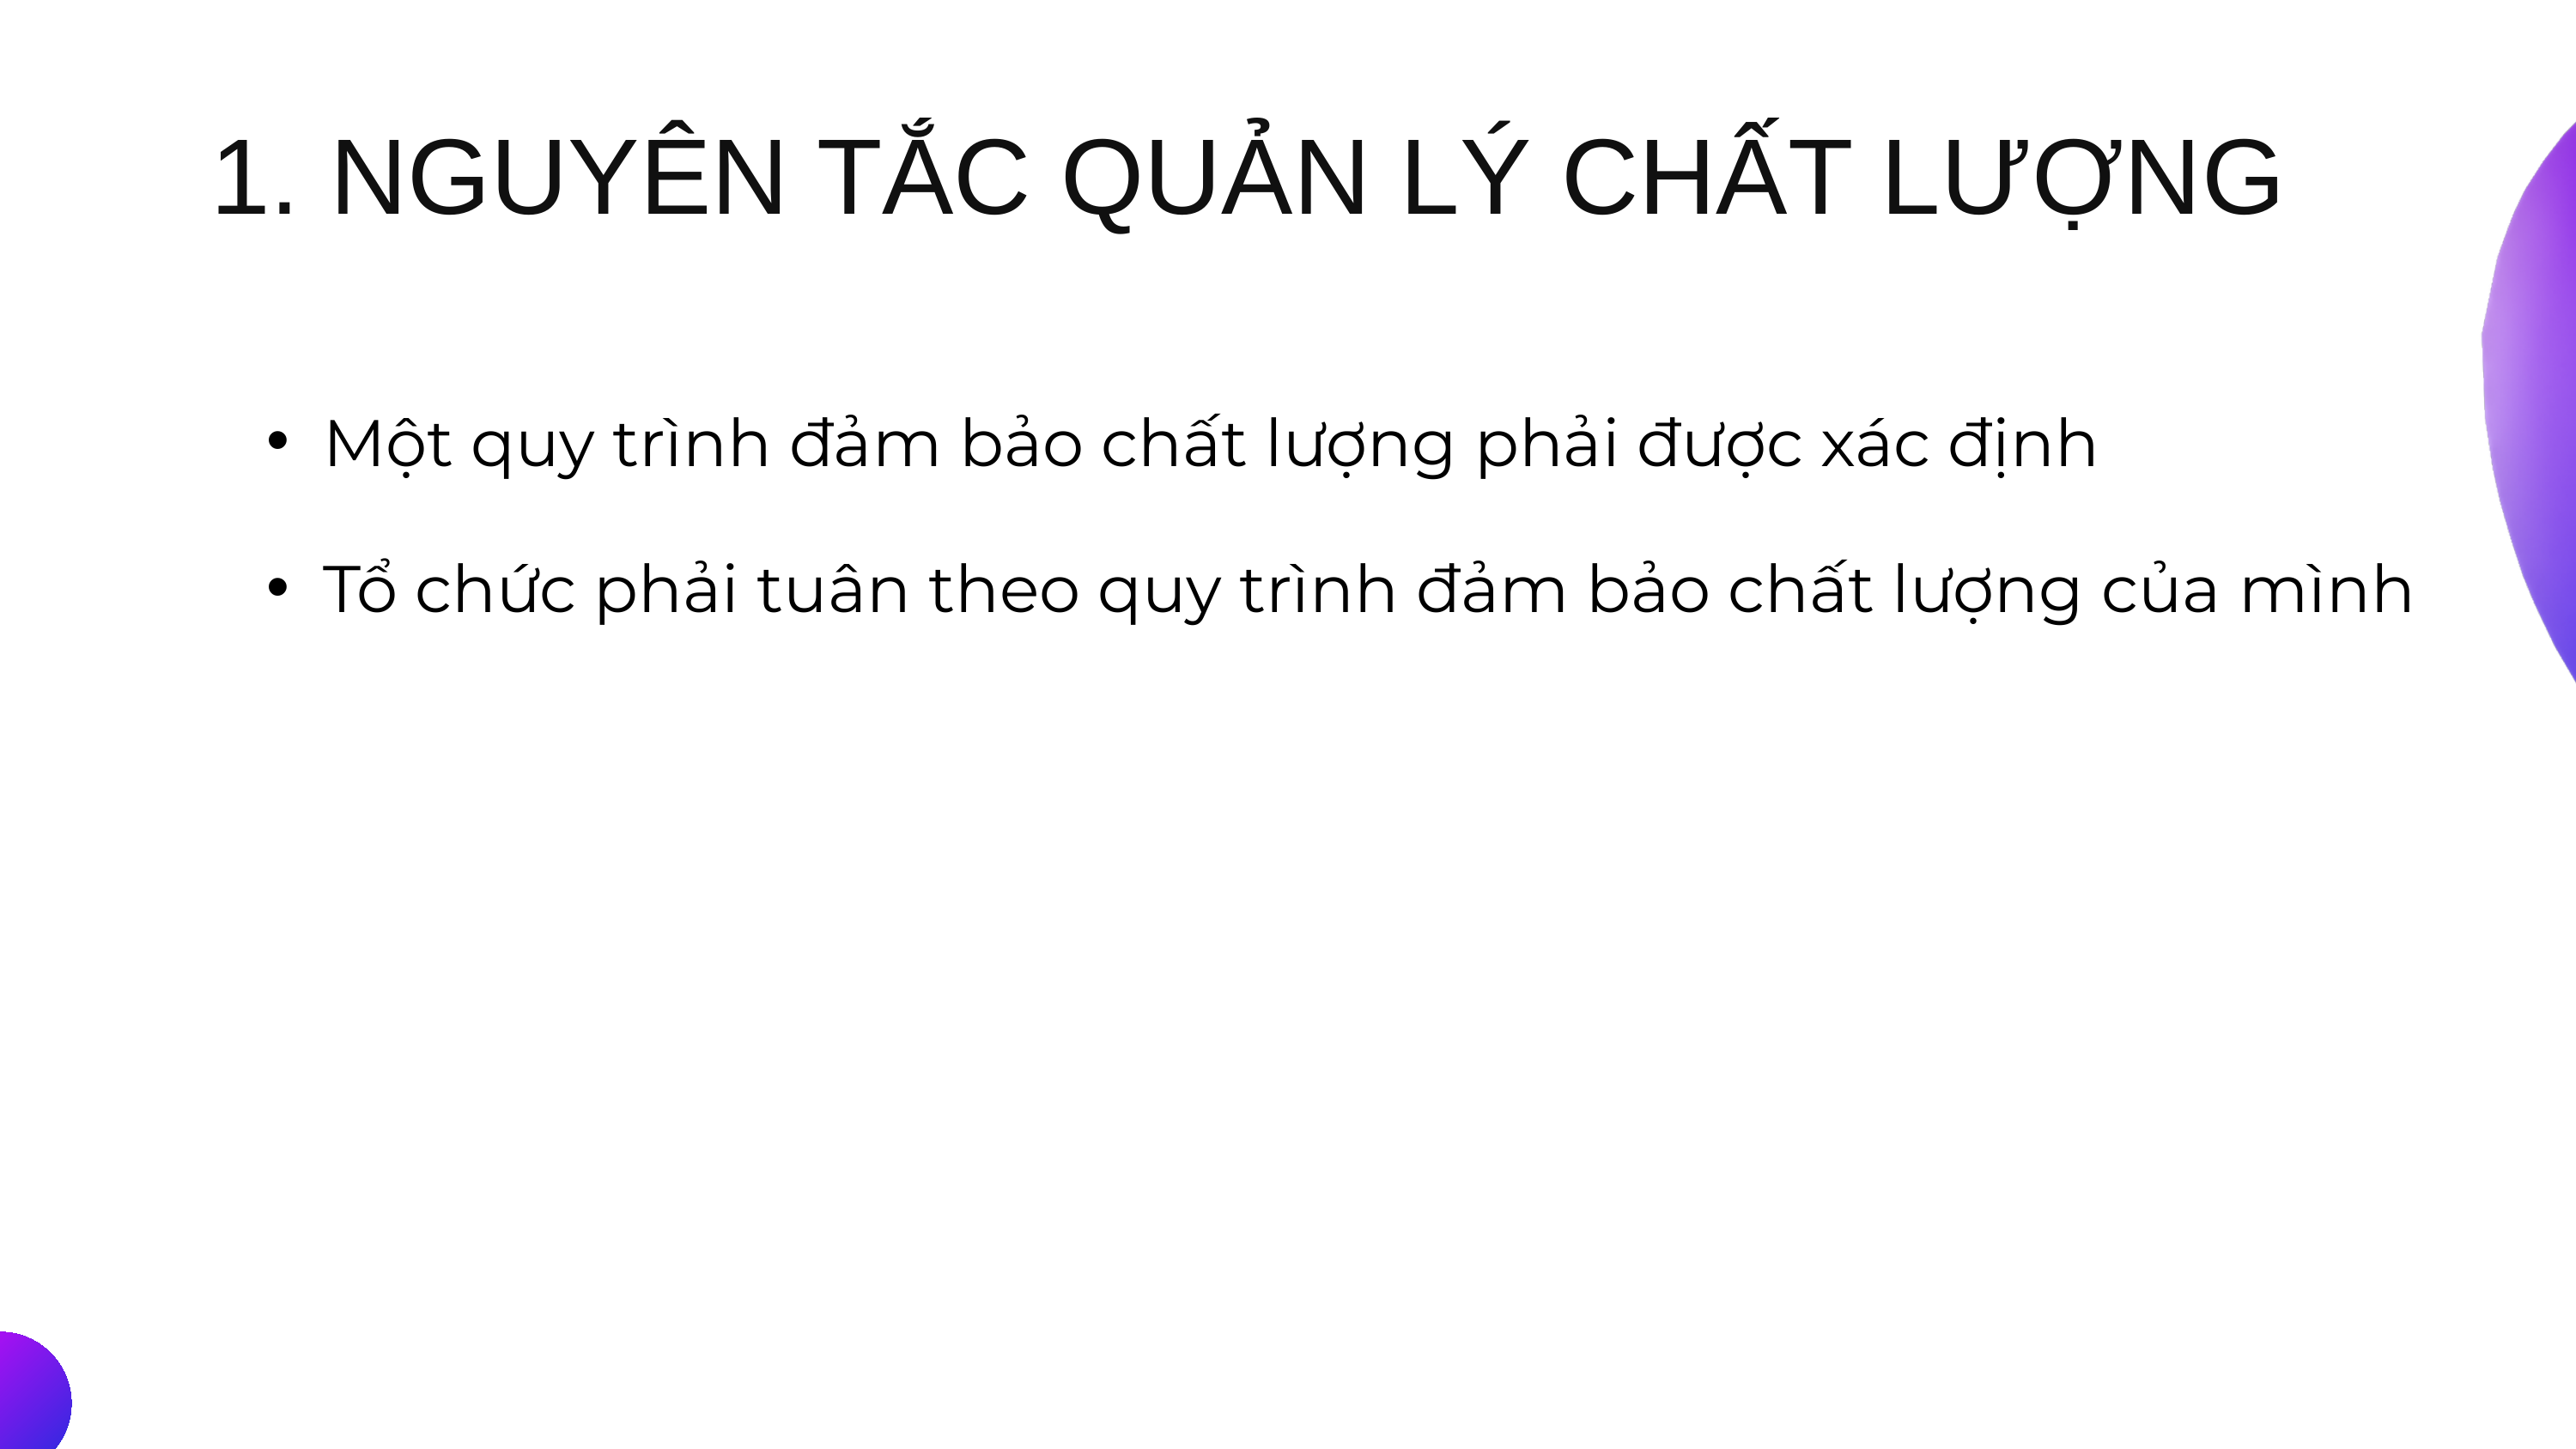

1. NGUYÊN TẮC QUẢN LÝ CHẤT LƯỢNG
Một quy trình đảm bảo chất lượng phải được xác định
Tổ chức phải tuân theo quy trình đảm bảo chất lượng của mình